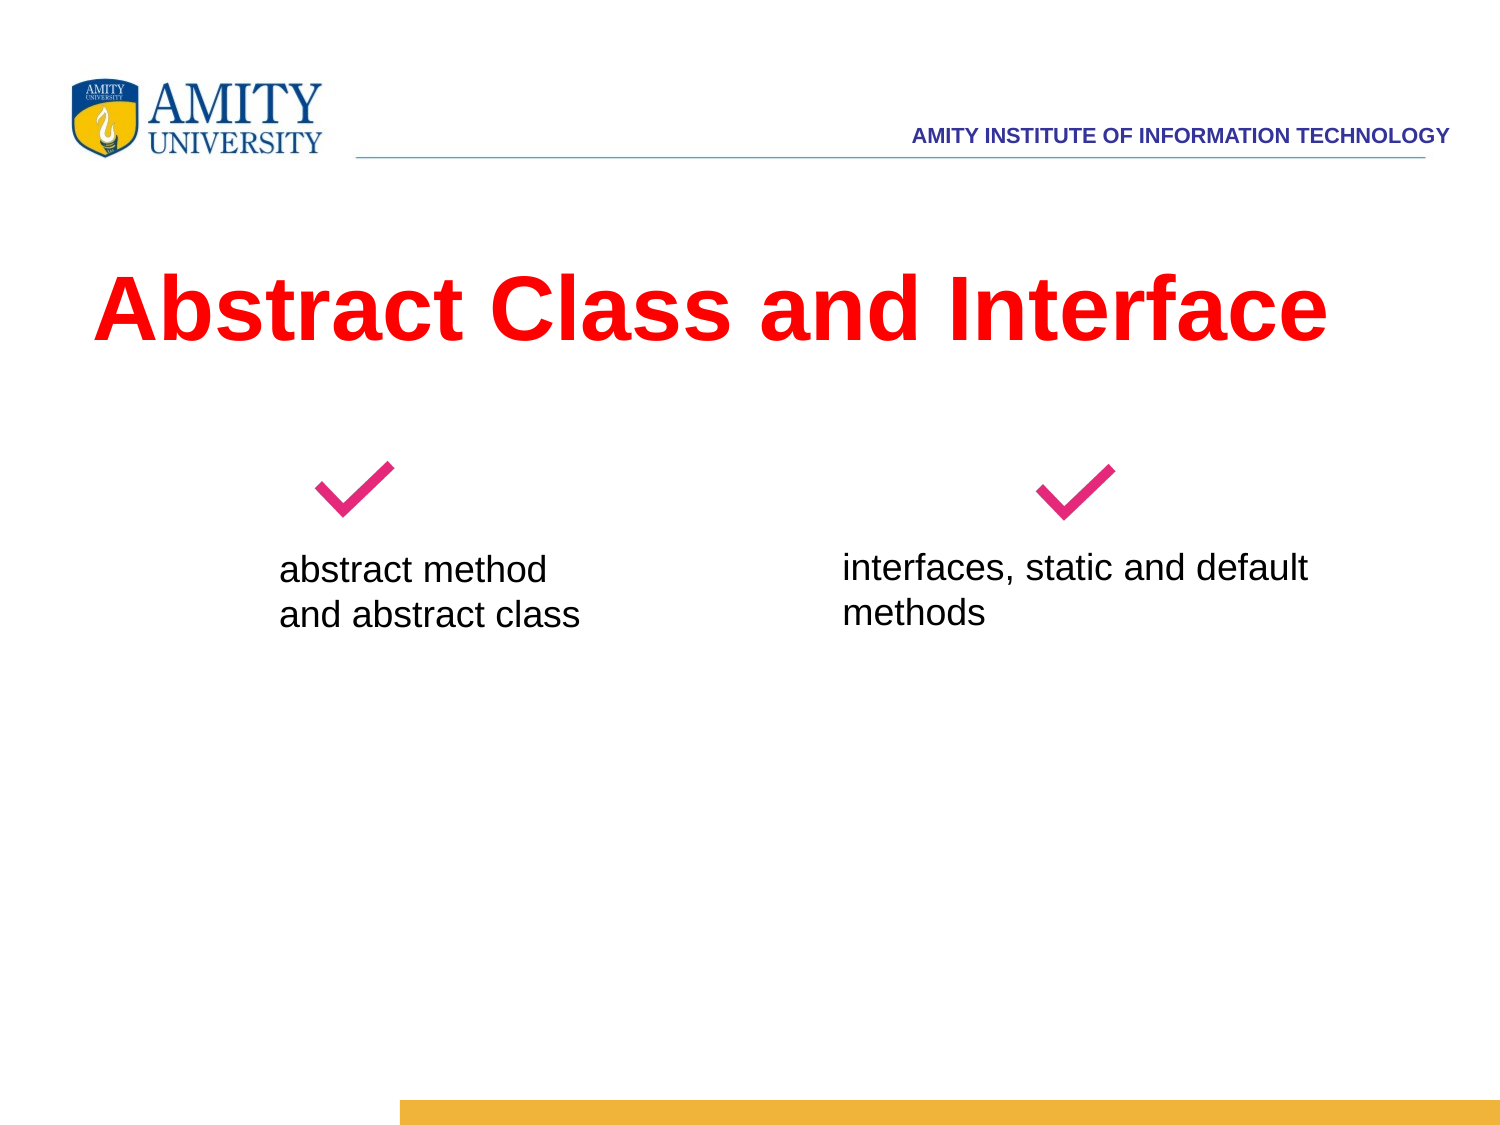

# Abstract Class and Interface

interfaces, static and default
methods
abstract method
and abstract class